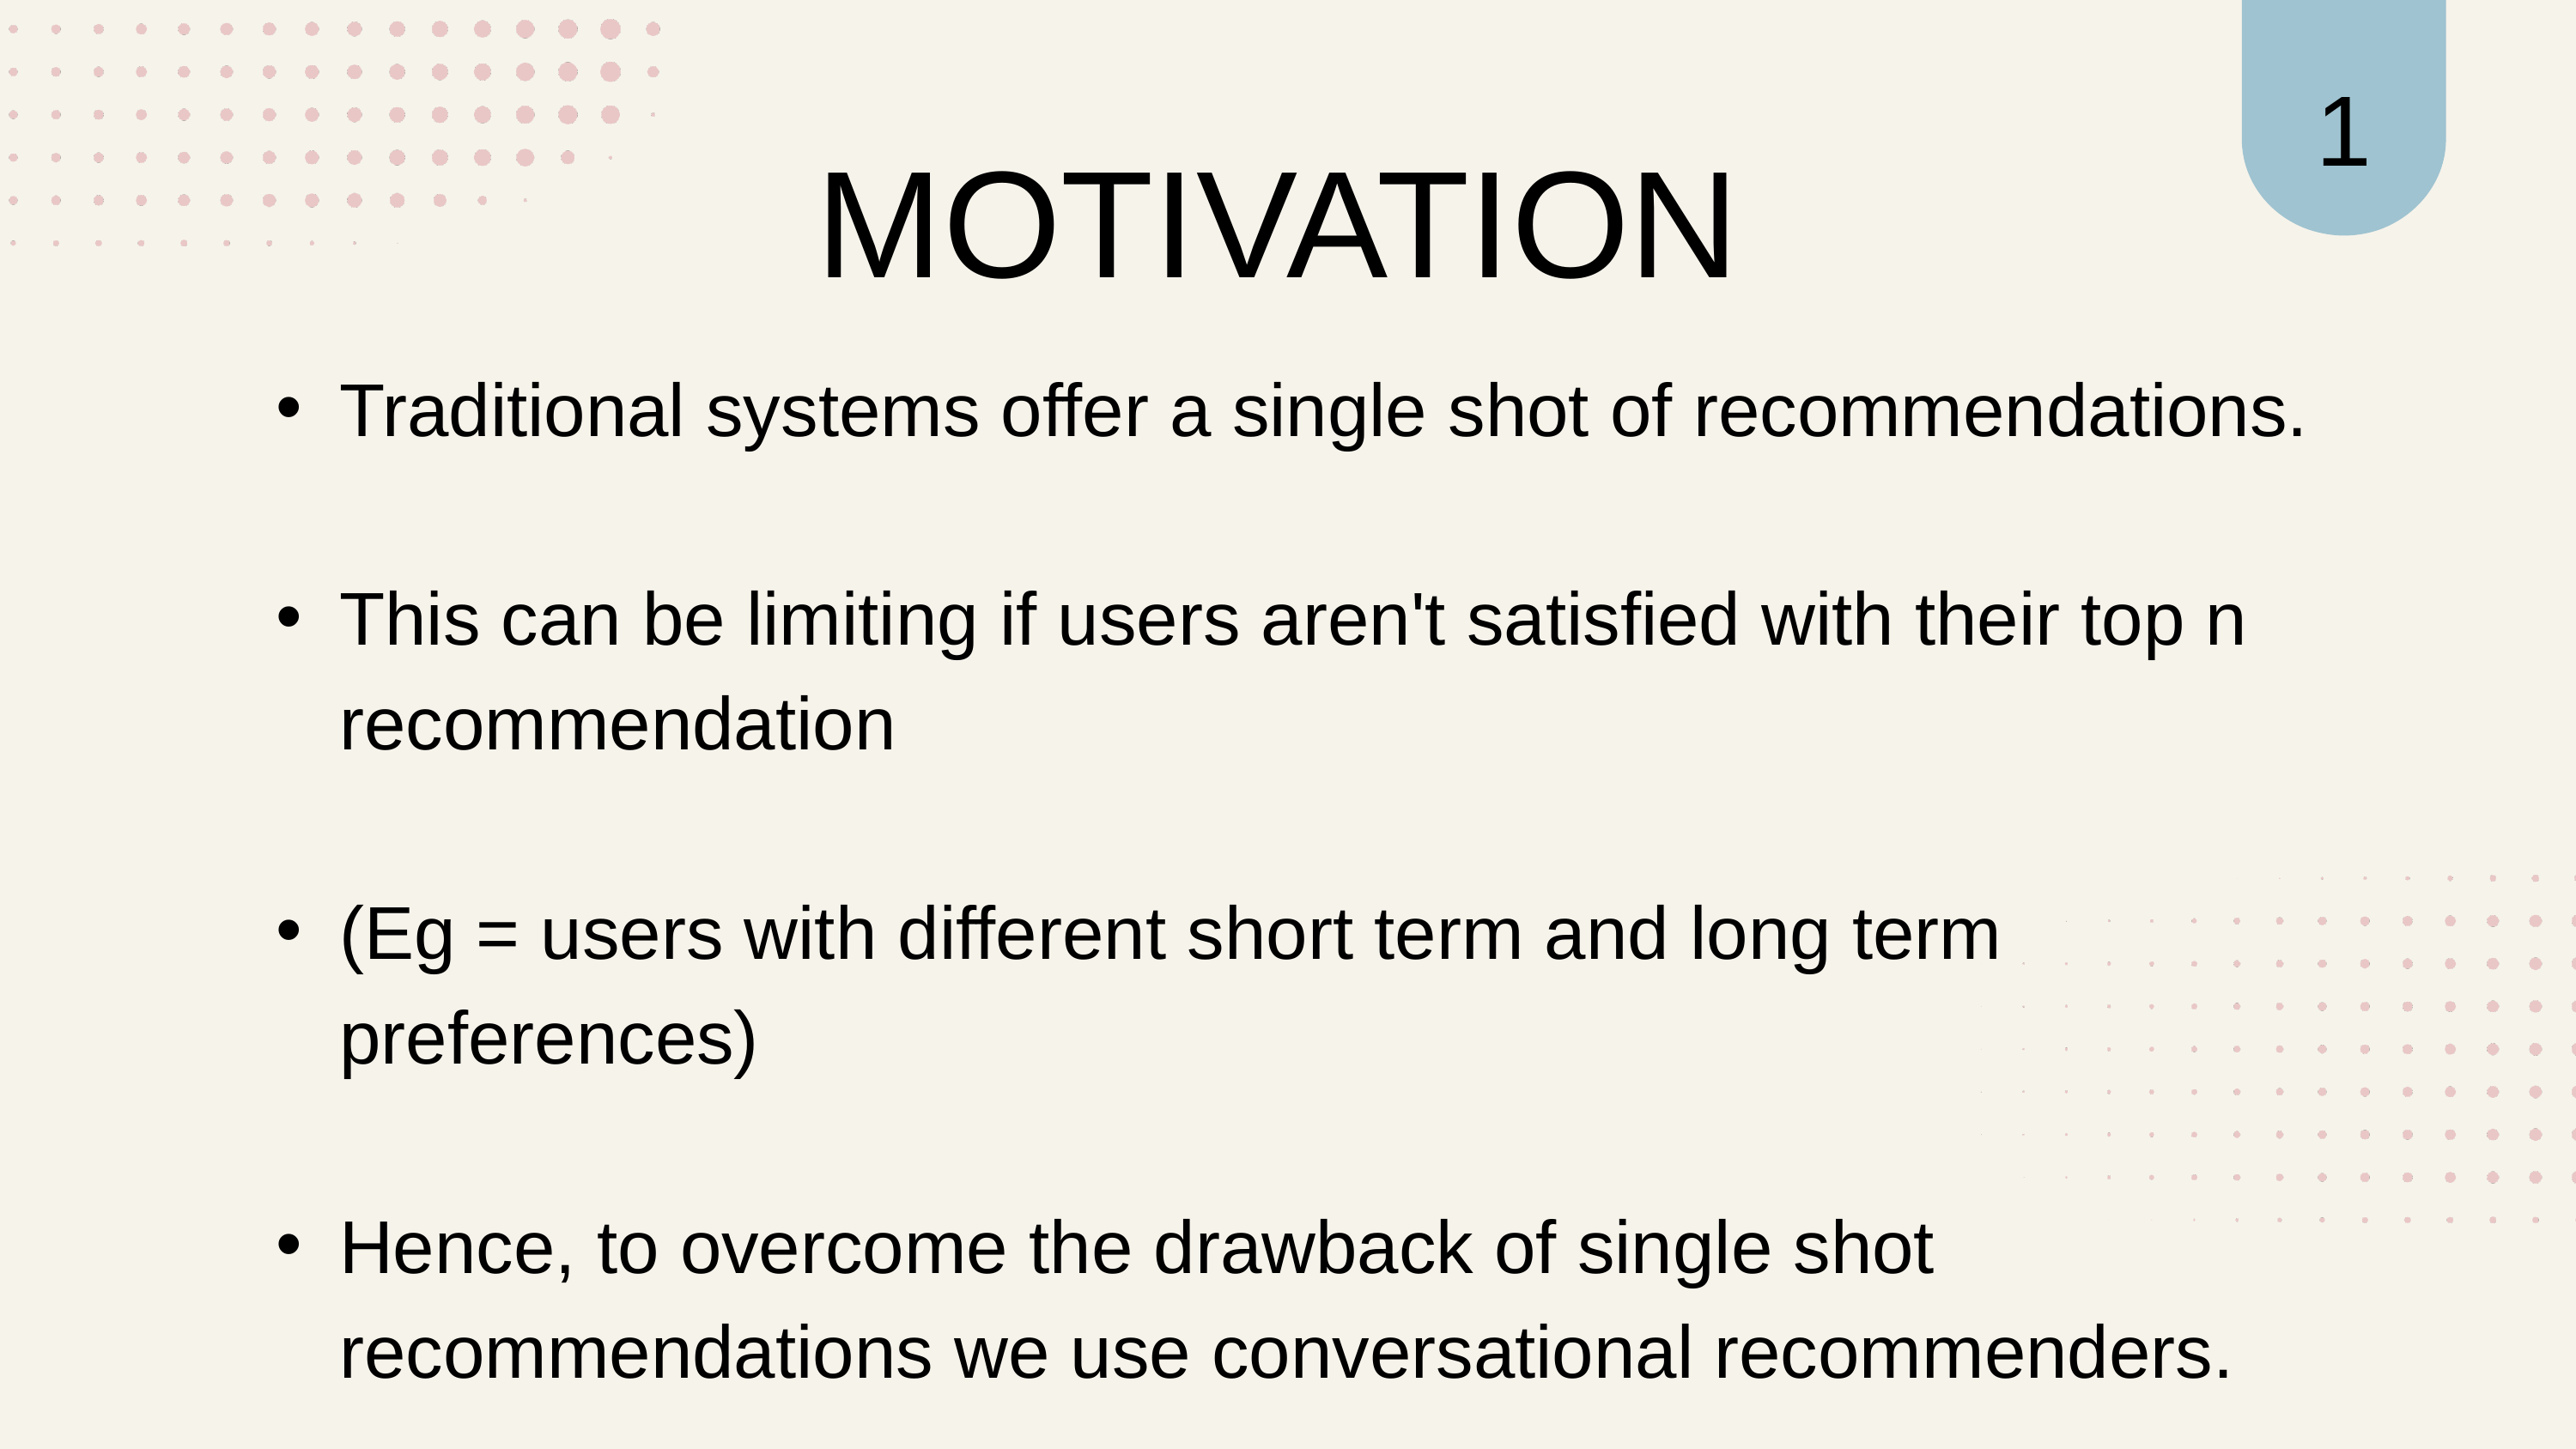

1

MOTIVATION
Traditional systems offer a single shot of recommendations.

This can be limiting if users aren't satisfied with their top n recommendation

(Eg = users with different short term and long term preferences)

Hence, to overcome the drawback of single shot recommendations we use conversational recommenders.